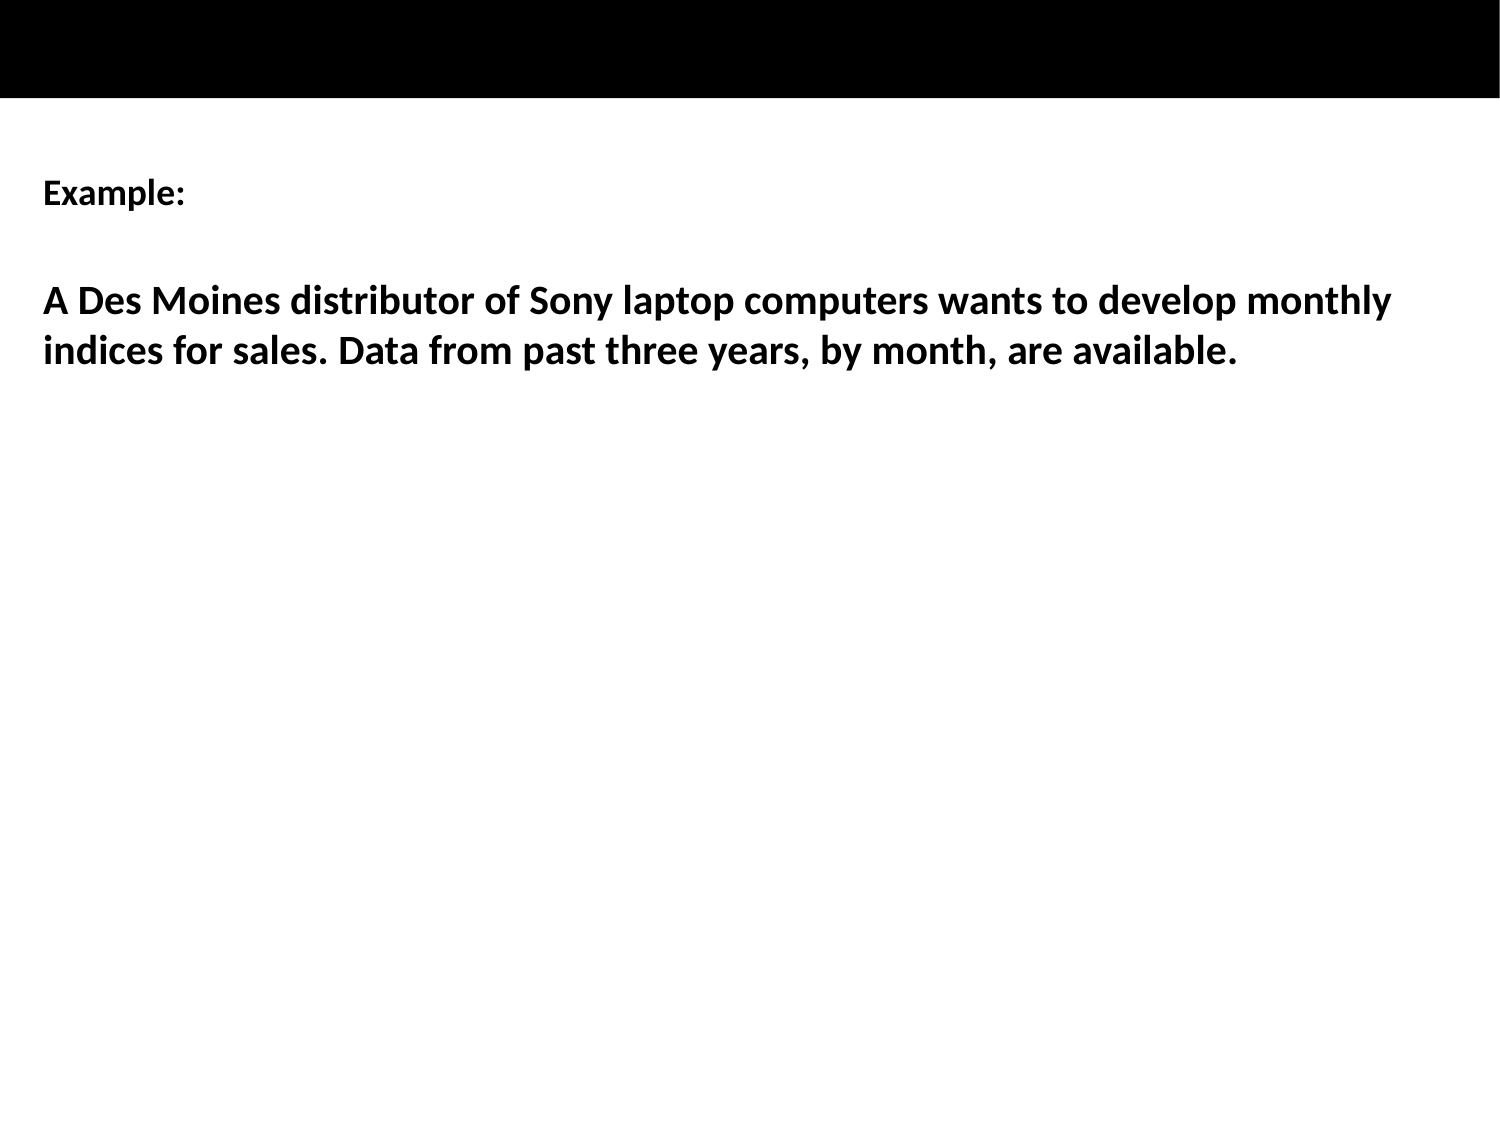

Example:
A Des Moines distributor of Sony laptop computers wants to develop monthly indices for sales. Data from past three years, by month, are available.